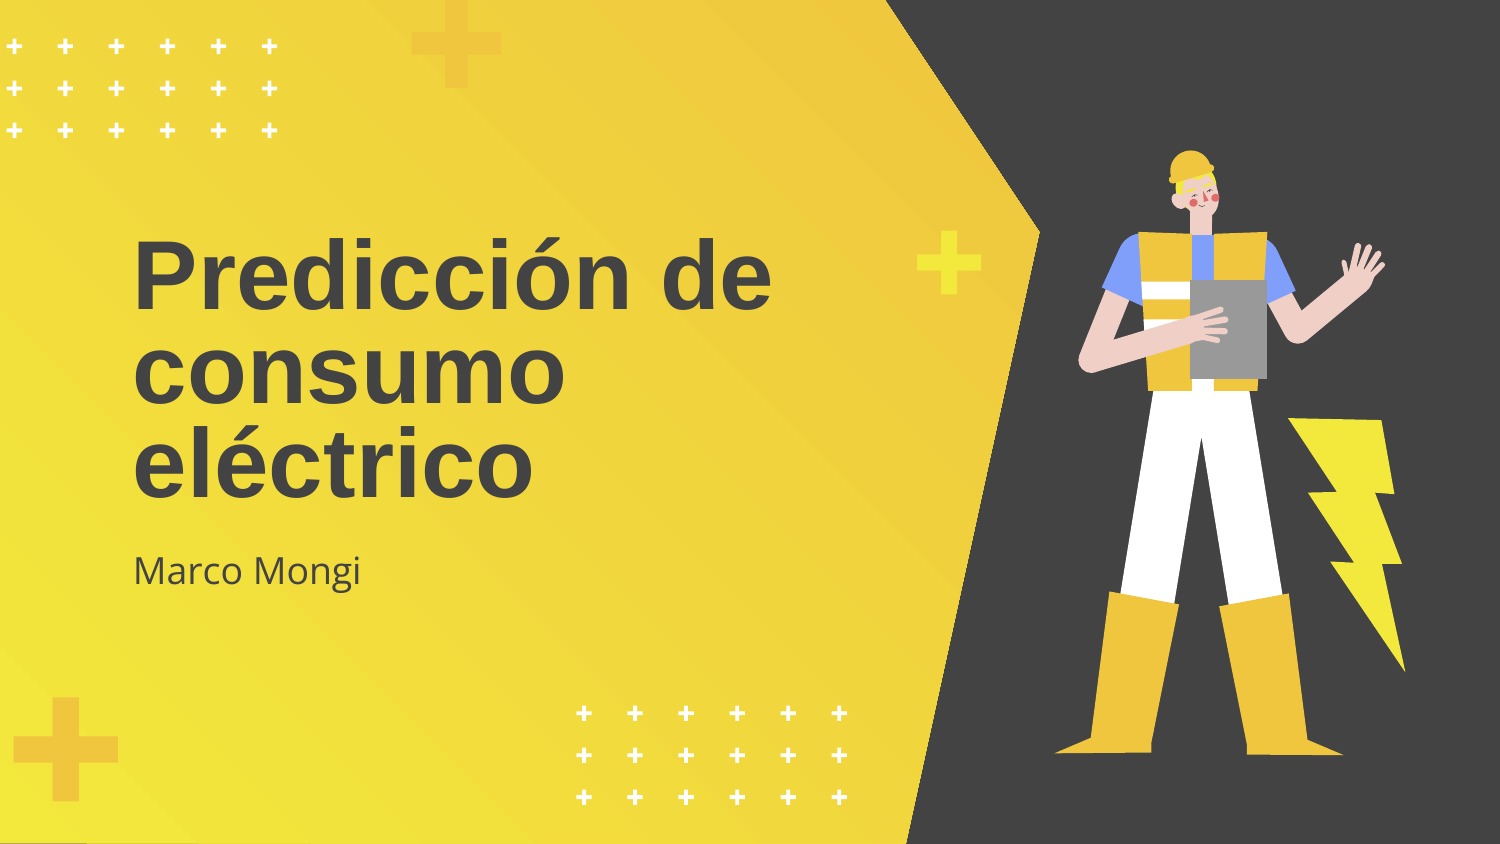

# Predicción de consumo eléctrico
Marco Mongi